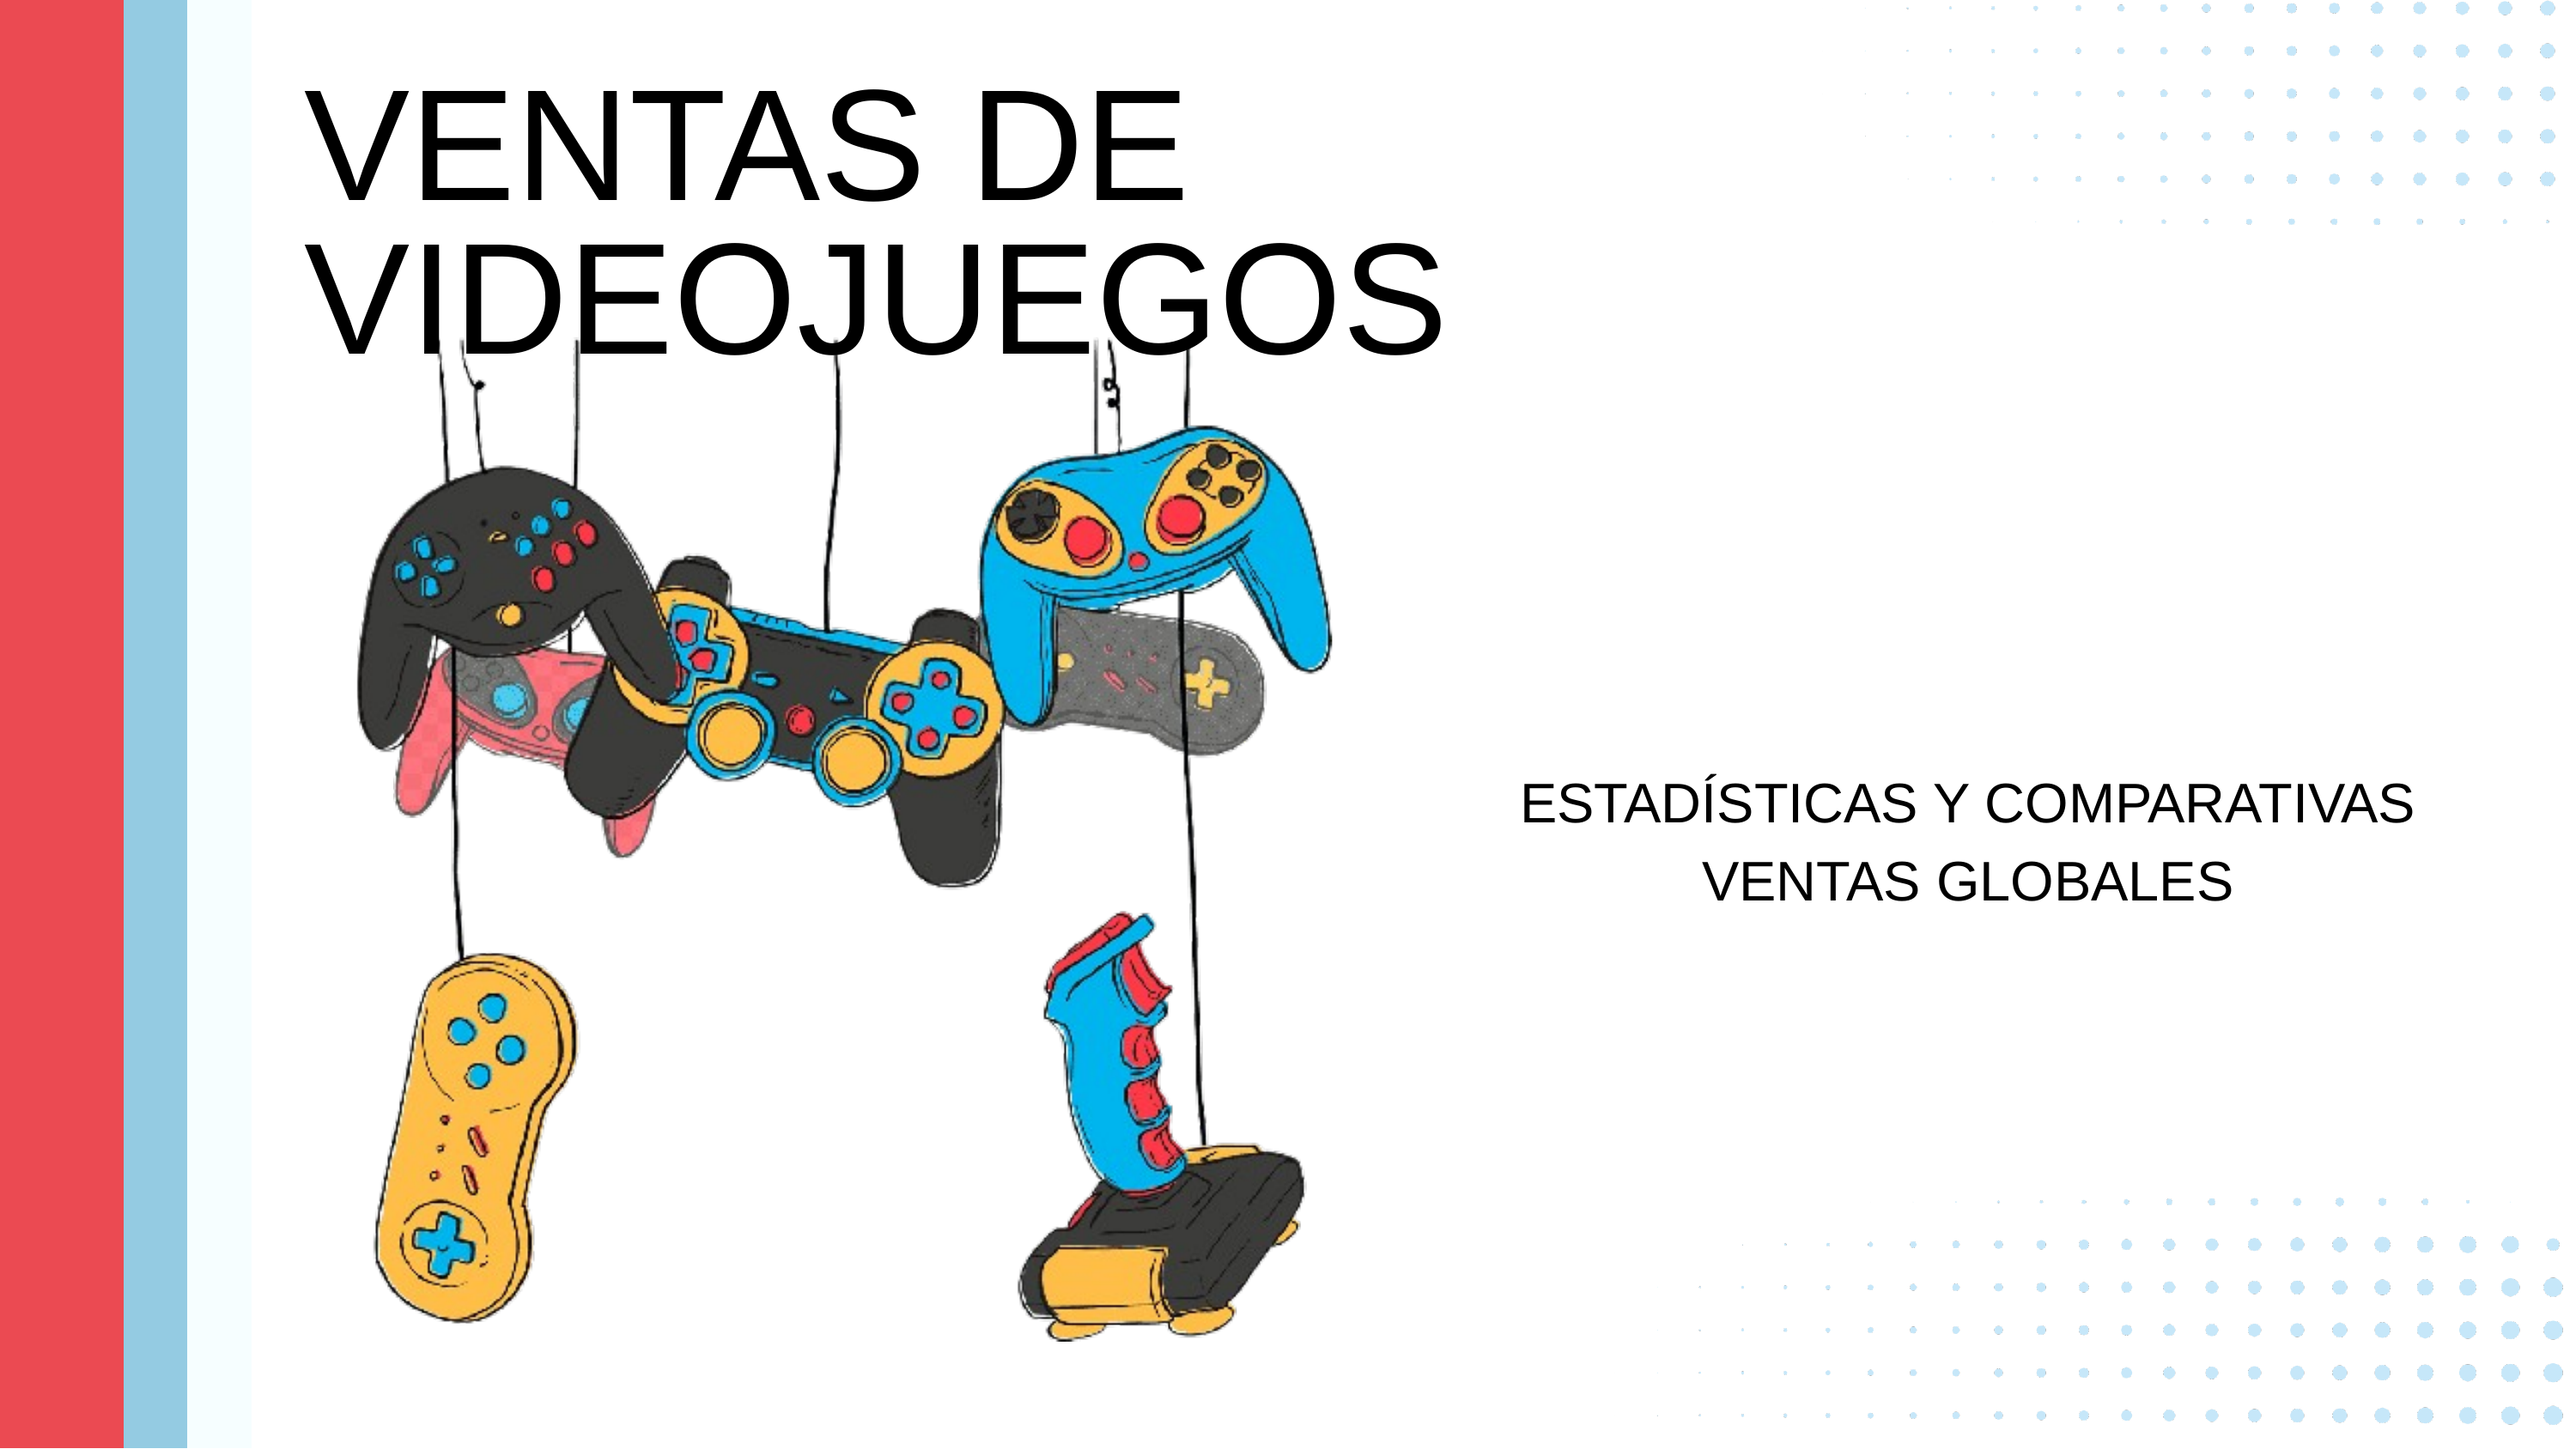

VENTAS DE VIDEOJUEGOS

ESTADÍSTICAS Y COMPARATIVAS
VENTAS GLOBALES